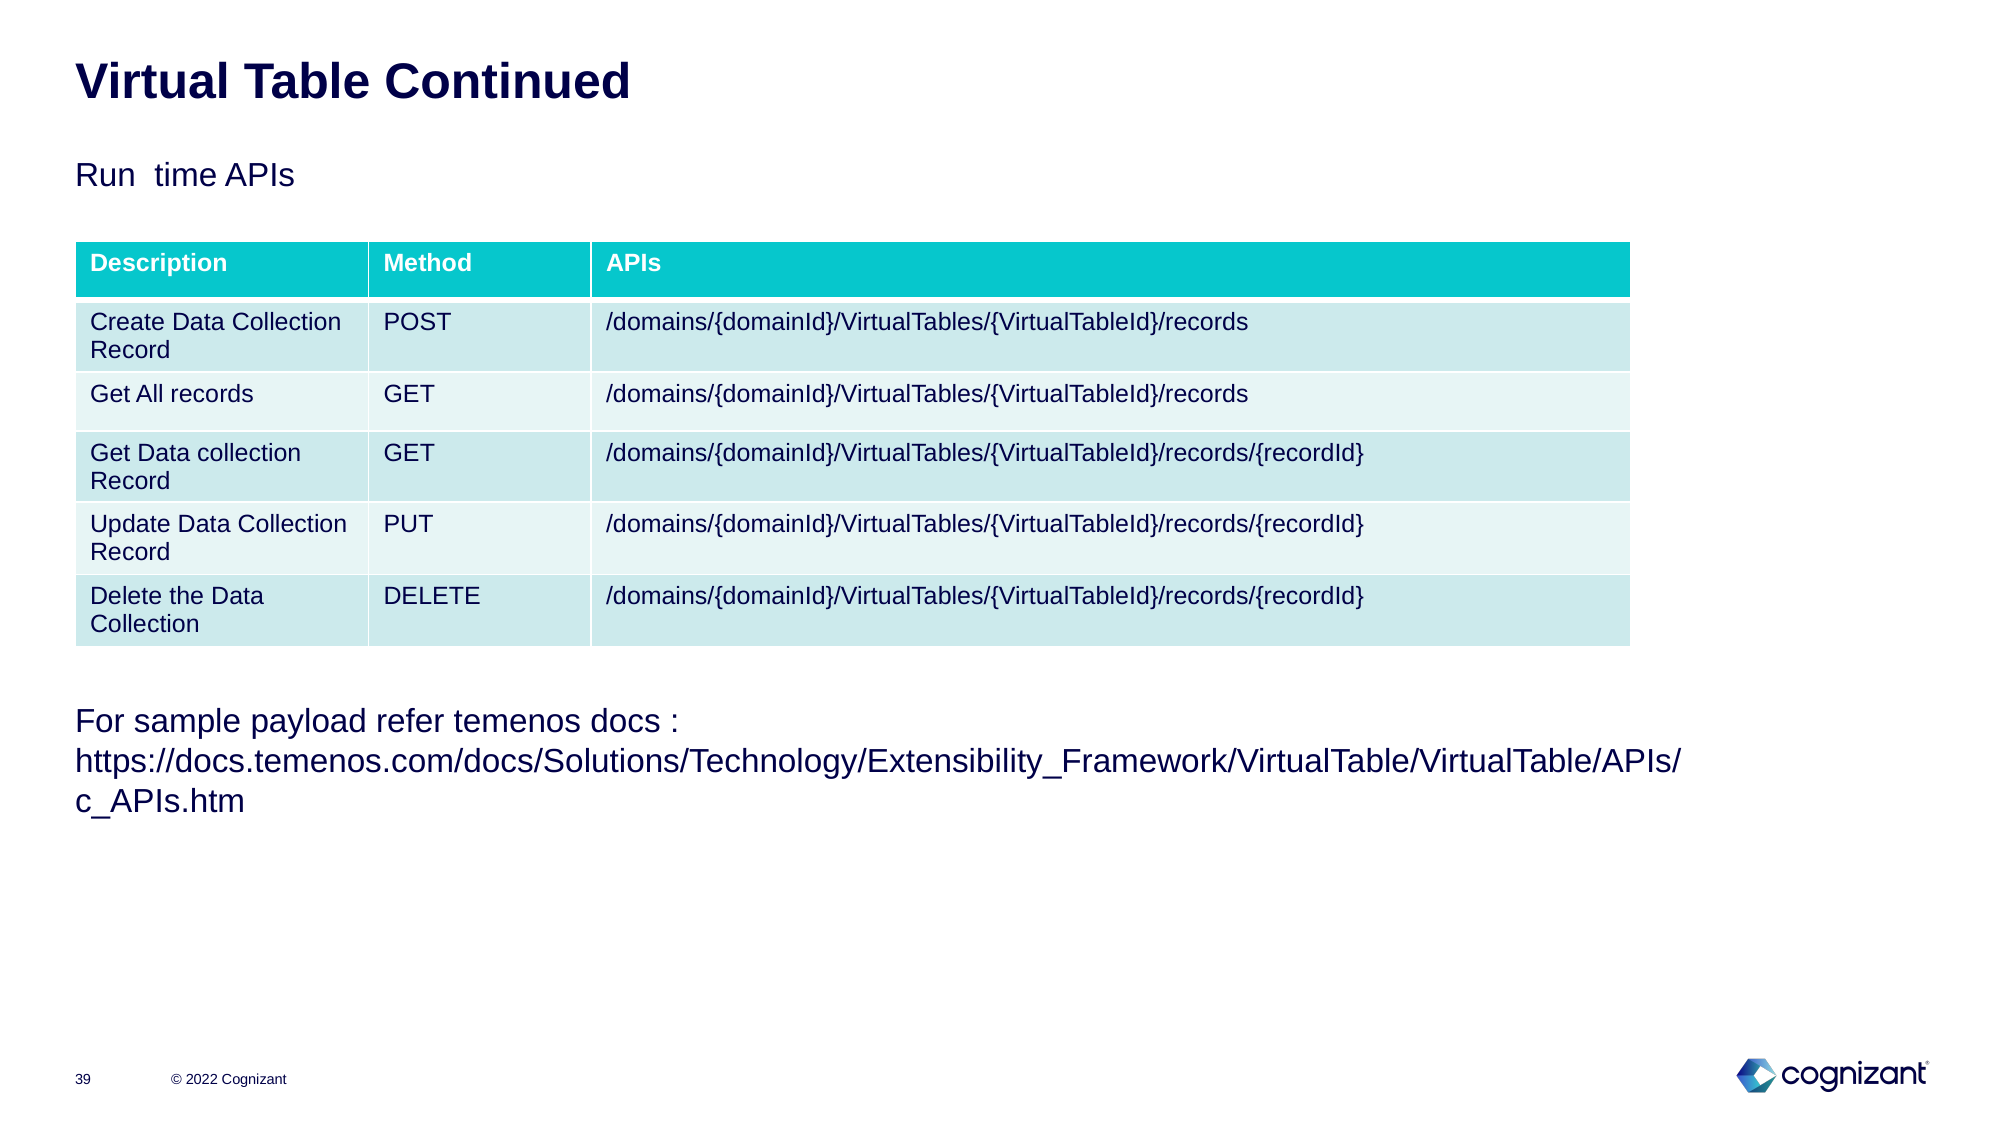

# Virtual Table Continued
Run  time APIs

For sample payload refer temenos docs : https://docs.temenos.com/docs/Solutions/Technology/Extensibility_Framework/VirtualTable/VirtualTable/APIs/c_APIs.htm
| Description | Method | APIs |
| --- | --- | --- |
| Create Data Collection Record | POST | /domains/{domainId}/VirtualTables/{VirtualTableId}/records |
| Get All records | GET | /domains/{domainId}/VirtualTables/{VirtualTableId}/records |
| Get Data collection Record | GET | /domains/{domainId}/VirtualTables/{VirtualTableId}/records/{recordId} |
| Update Data Collection Record | PUT | /domains/{domainId}/VirtualTables/{VirtualTableId}/records/{recordId} |
| Delete the Data Collection | DELETE | /domains/{domainId}/VirtualTables/{VirtualTableId}/records/{recordId} |
© 2022 Cognizant
39